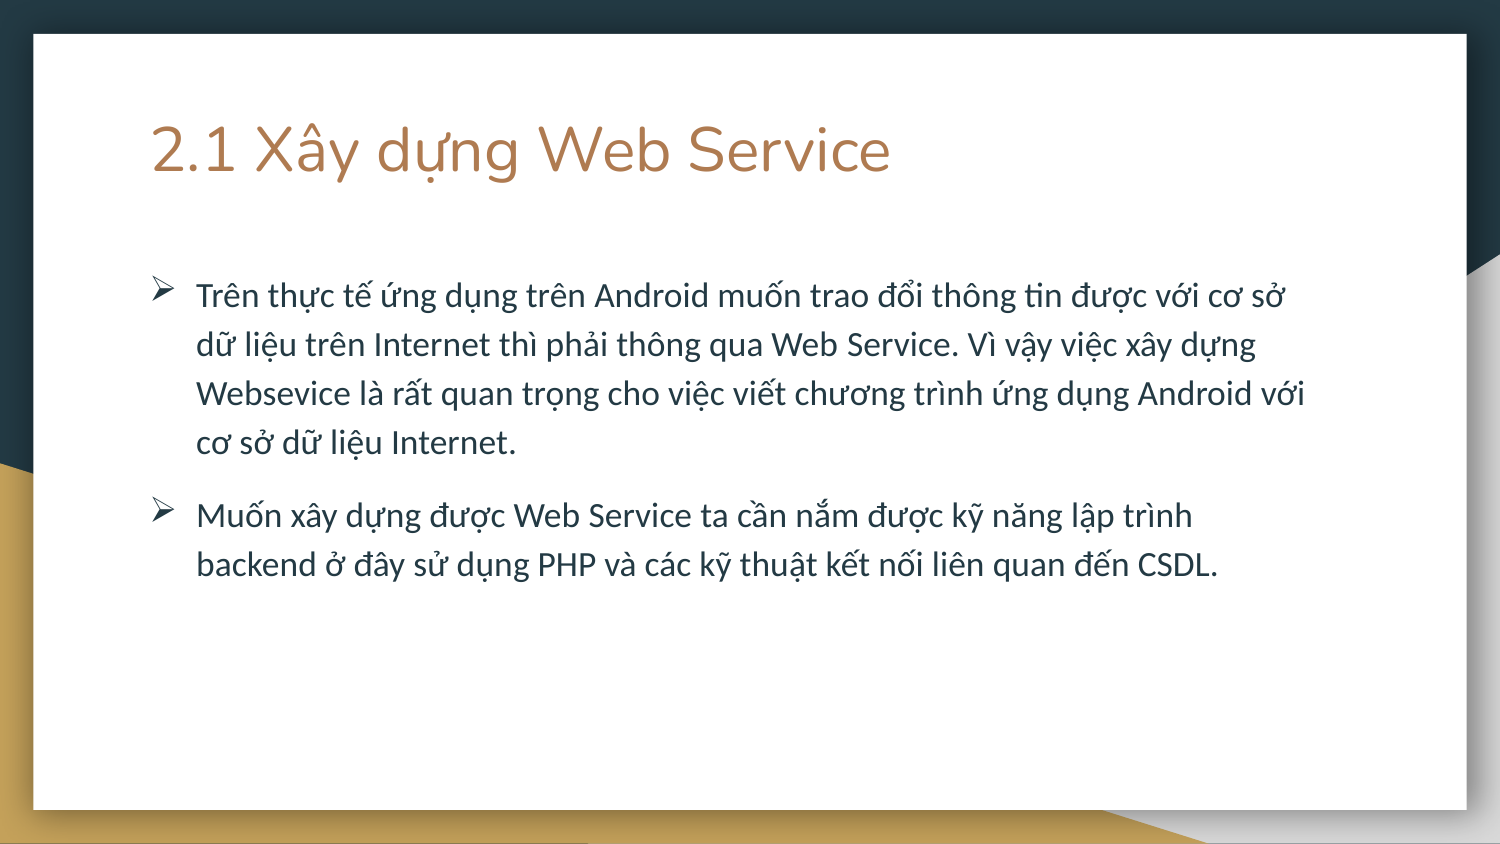

# 2.1 Xây dựng Web Service
Trên thực tế ứng dụng trên Android muốn trao đổi thông tin được với cơ sở dữ liệu trên Internet thì phải thông qua Web Service. Vì vậy việc xây dựng Websevice là rất quan trọng cho việc viết chương trình ứng dụng Android với cơ sở dữ liệu Internet.
Muốn xây dựng được Web Service ta cần nắm được kỹ năng lập trình backend ở đây sử dụng PHP và các kỹ thuật kết nối liên quan đến CSDL.